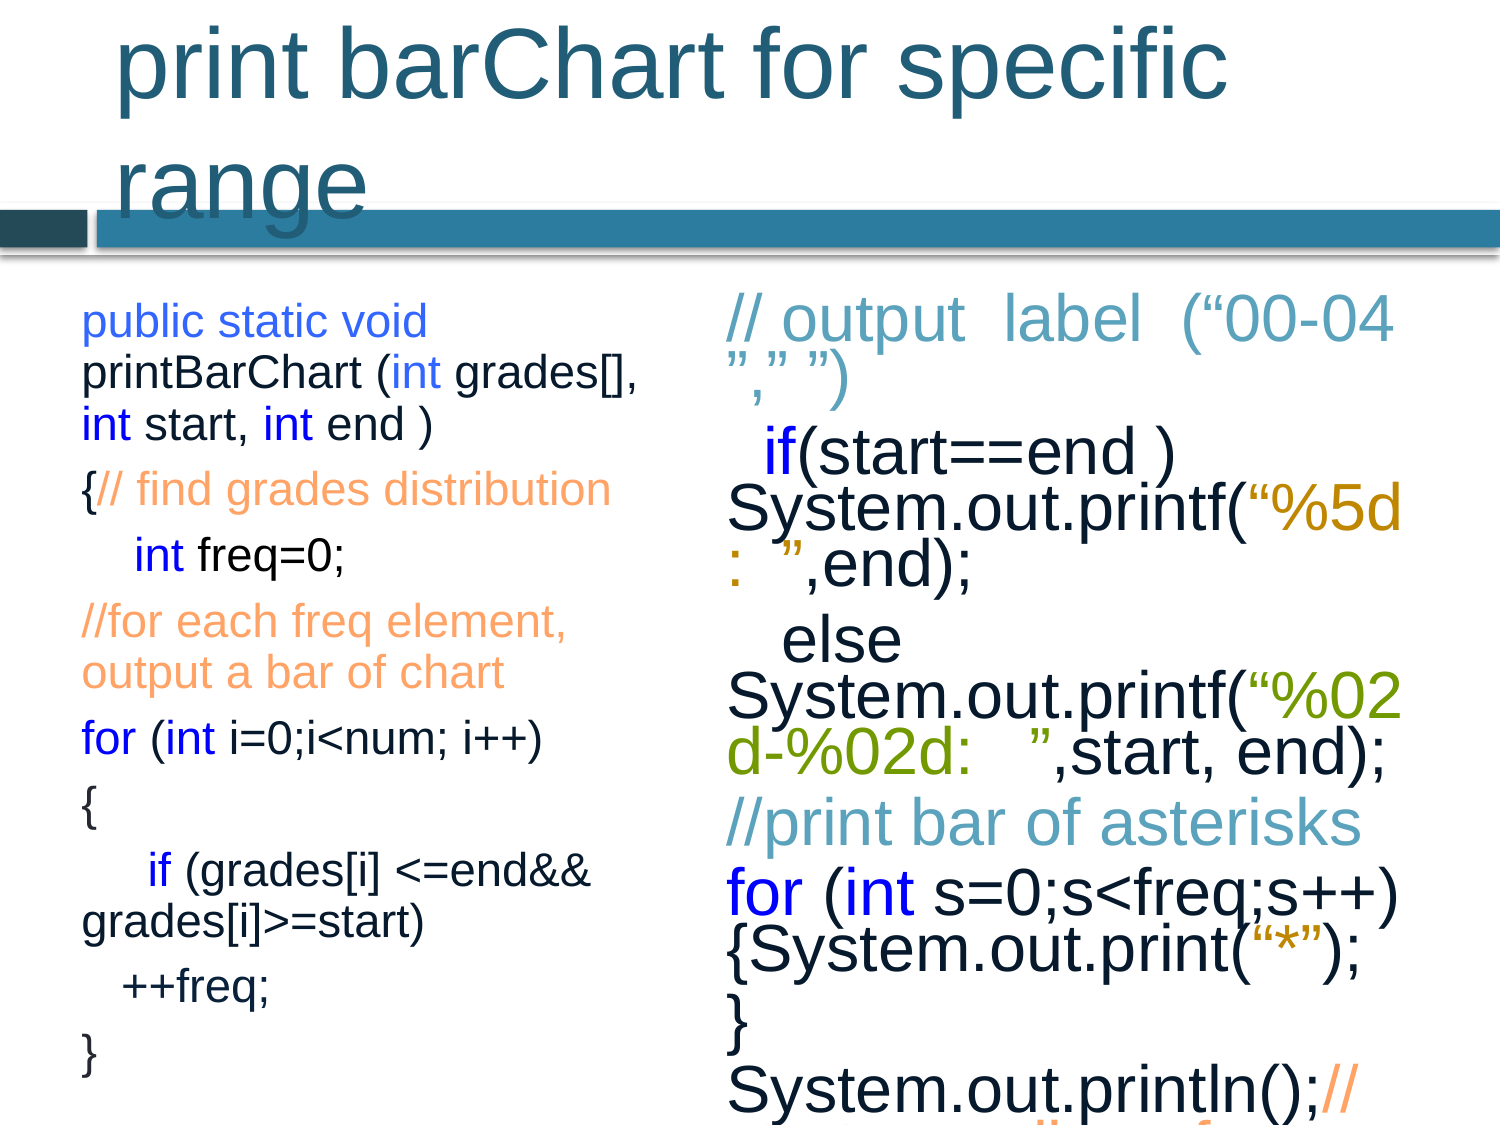

# print barChart for specific range
public static void printBarChart (int grades[], int start, int end )
{// find grades distribution
    int freq=0;
//for each freq element, output a bar of chart
for (int i=0;i<num; i++)
{
     if (grades[i] <=end&& grades[i]>=start)
   ++freq;
}

// output  label  (“00-04 ”,” ”)
  if(start==end )  System.out.printf(“%5d:  ”,end);
   else  System.out.printf(“%02d-%02d:   ”,start, end);
//print bar of asterisks
for (int s=0;s<freq;s++){System.out.print(“*”);
}
System.out.println();//start new  line of output }//end outer for
}// end method